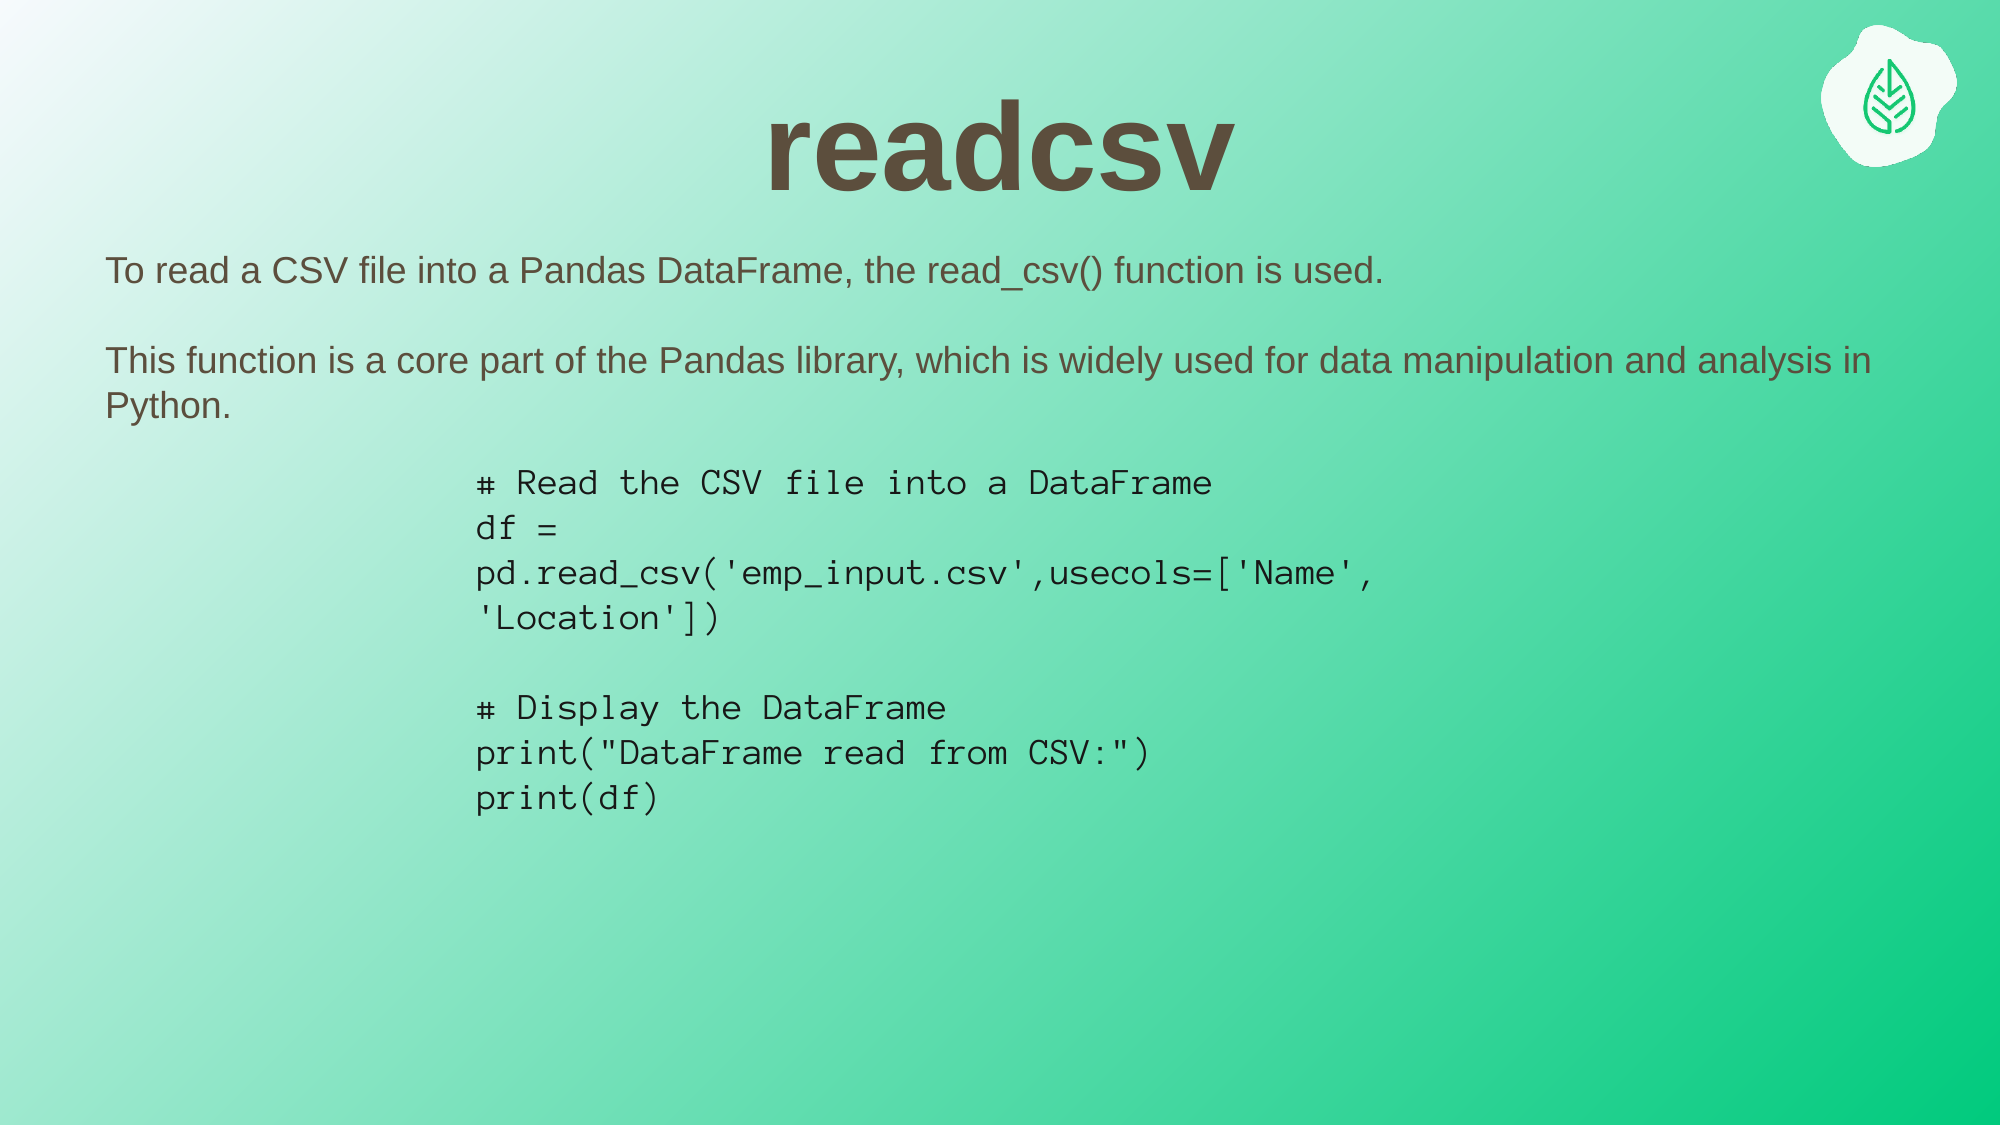

# readcsv
To read a CSV file into a Pandas DataFrame, the read_csv() function is used.

This function is a core part of the Pandas library, which is widely used for data manipulation and analysis in Python.
# Read the CSV file into a DataFrame
df = pd.read_csv('emp_input.csv',usecols=['Name', 'Location'])
# Display the DataFrame
print("DataFrame read from CSV:")
print(df)